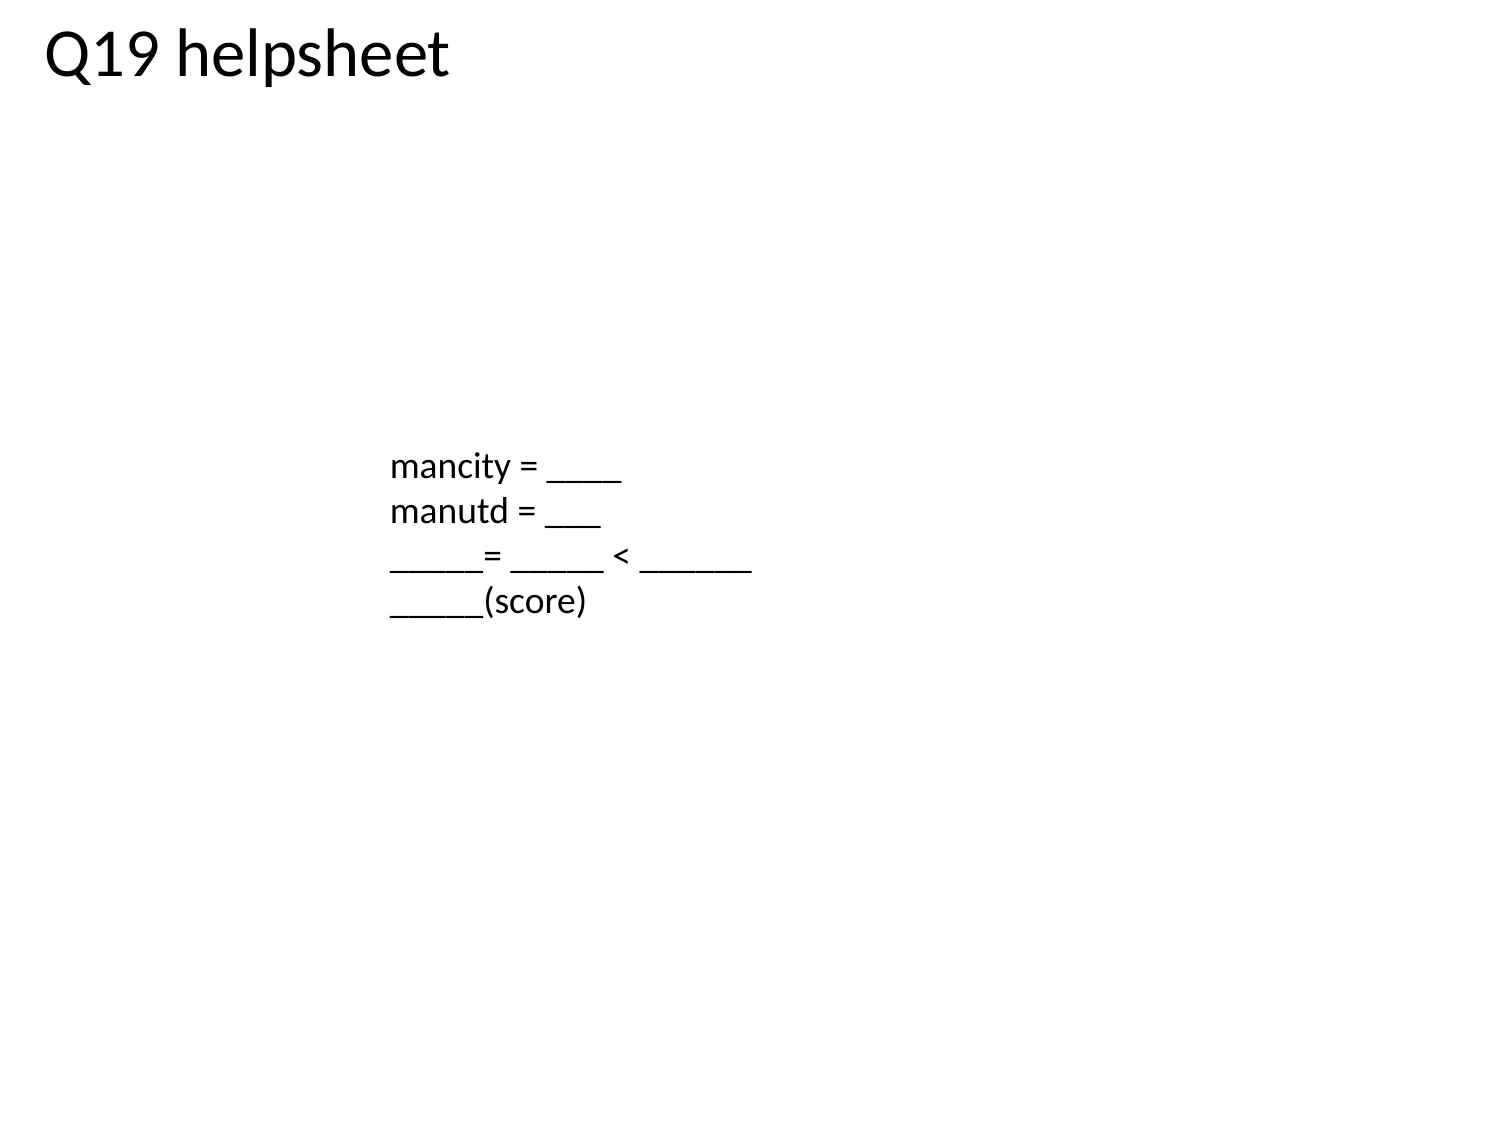

# Q19 helpsheet

mancity = ____
manutd = ___
_____= _____ < ______
_____(score)